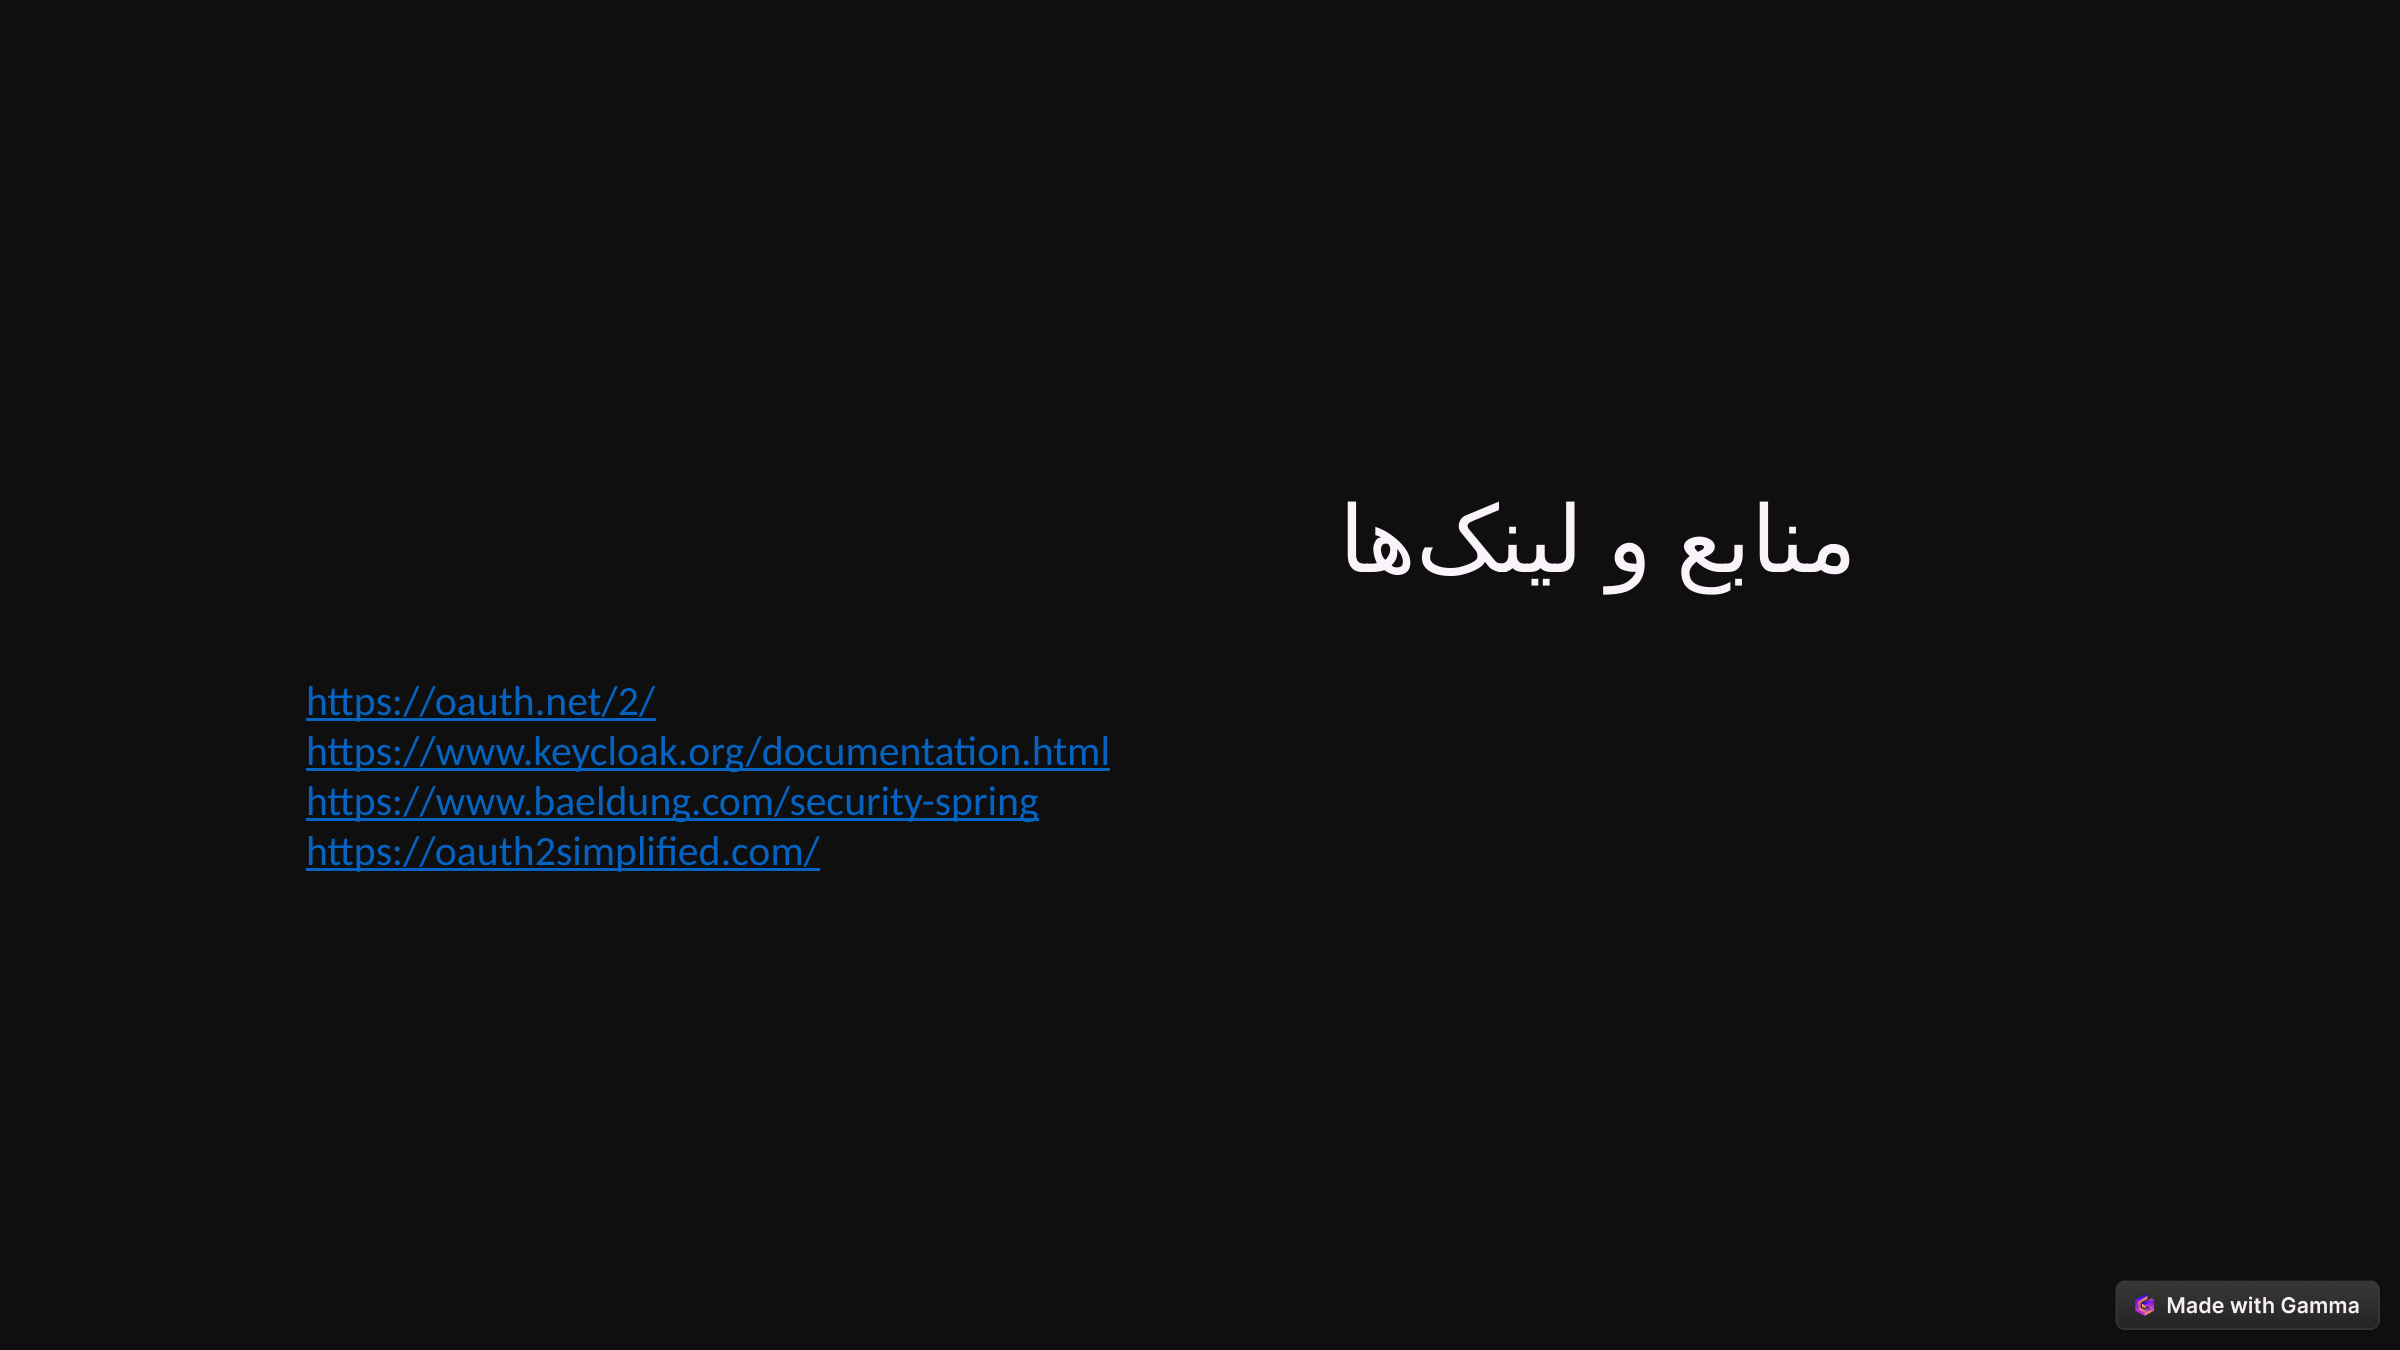

منابع و لینک‌ها
https://oauth.net/2/
https://www.keycloak.org/documentation.html
https://www.baeldung.com/security-spring
https://oauth2simplified.com/